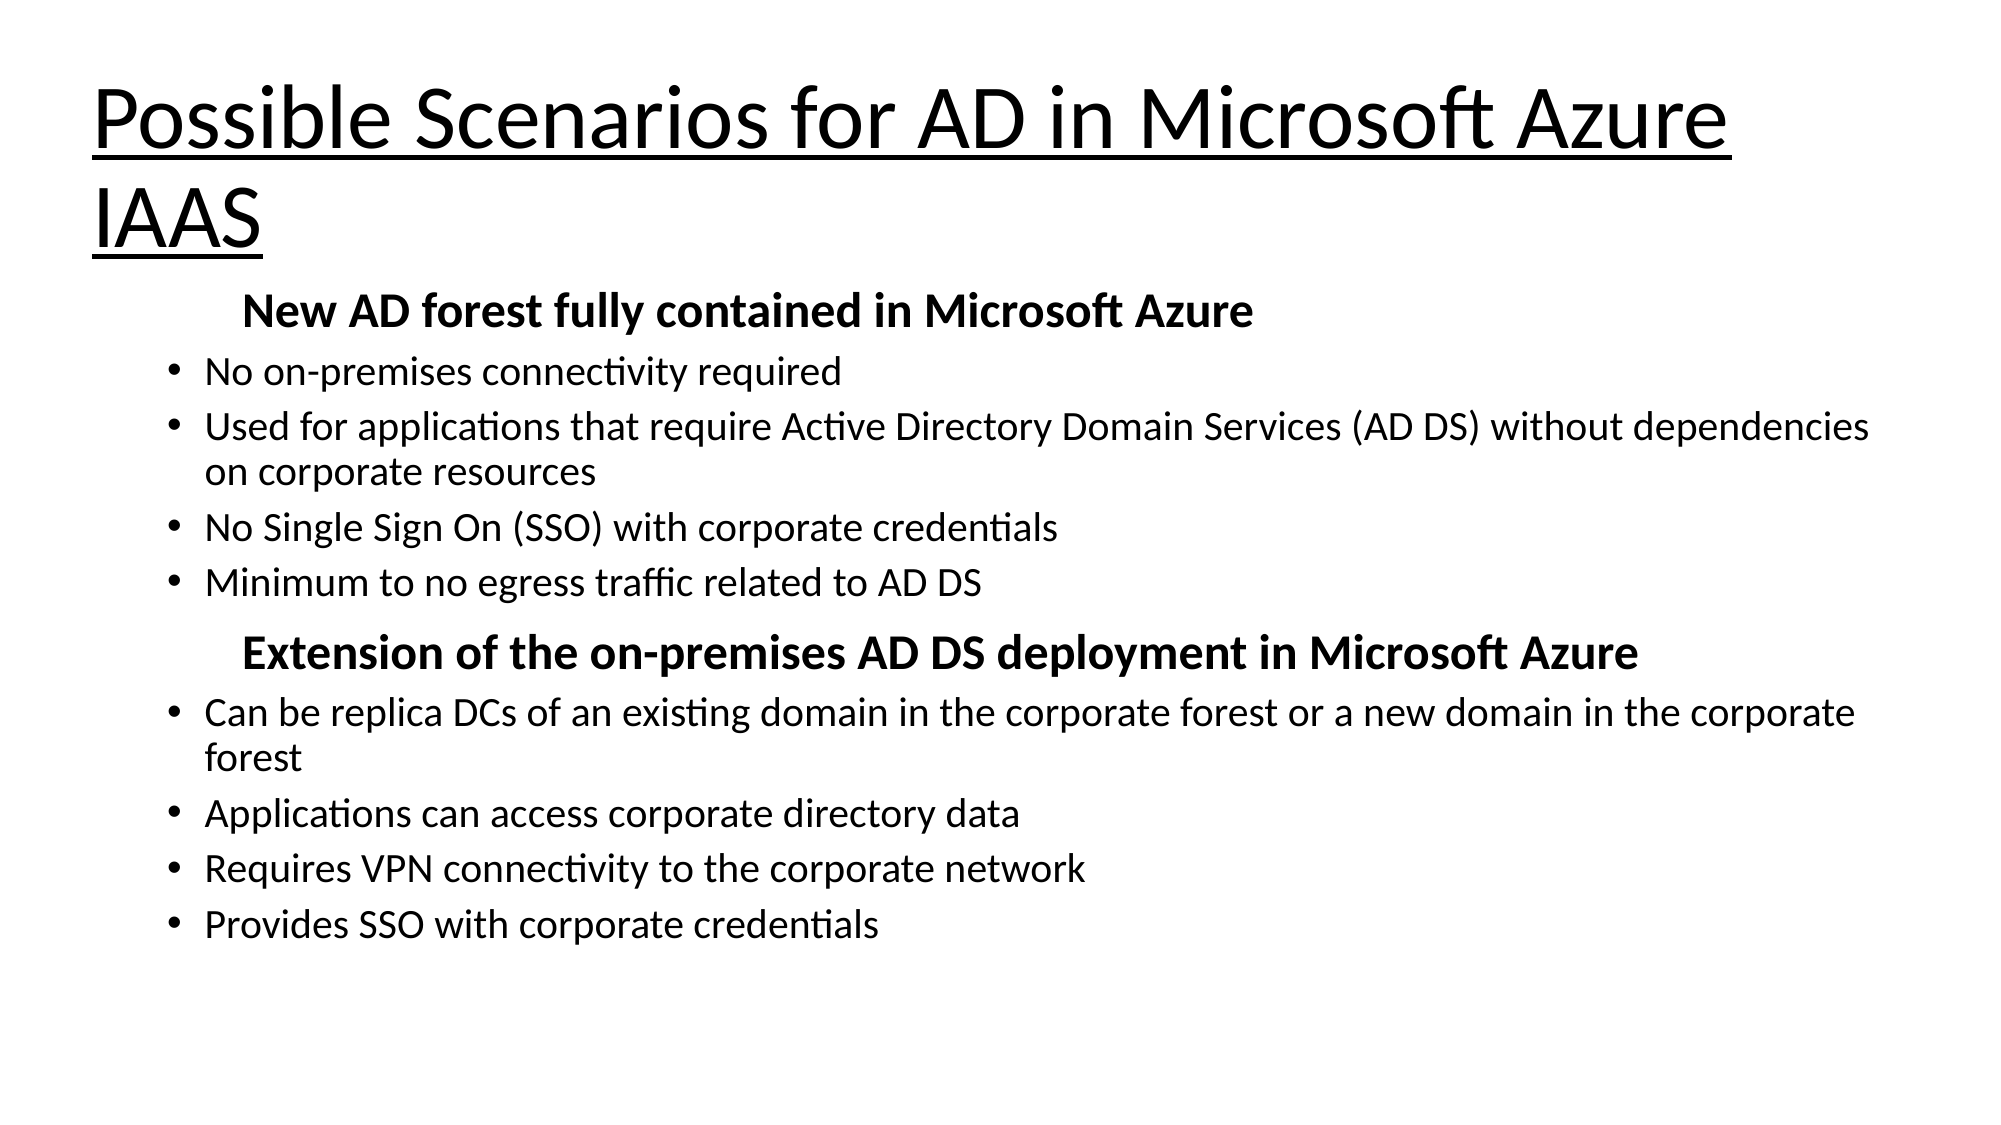

# Possible Scenarios for AD in Microsoft Azure IAAS
	New AD forest fully contained in Microsoft Azure
No on-premises connectivity required
Used for applications that require Active Directory Domain Services (AD DS) without dependencies on corporate resources
No Single Sign On (SSO) with corporate credentials
Minimum to no egress traffic related to AD DS
	Extension of the on-premises AD DS deployment in Microsoft Azure
Can be replica DCs of an existing domain in the corporate forest or a new domain in the corporate forest
Applications can access corporate directory data
Requires VPN connectivity to the corporate network
Provides SSO with corporate credentials